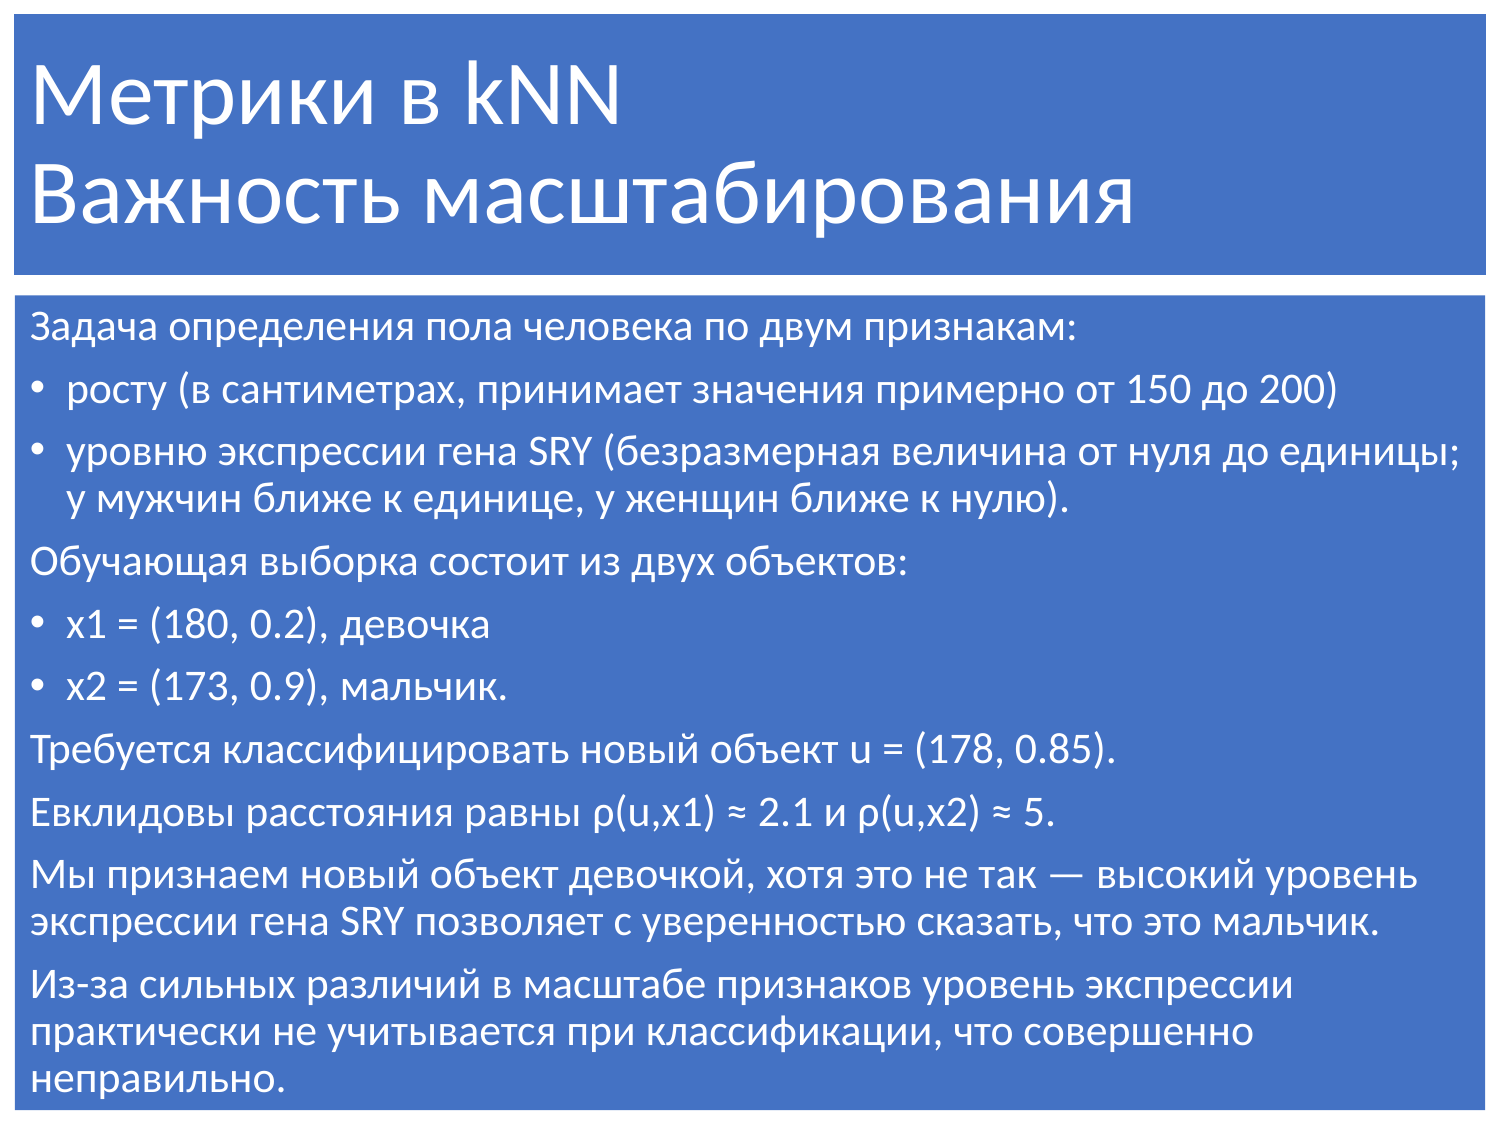

# Метрики в kNN Важность масштабирования
Задача определения пола человека по двум признакам:
росту (в сантиметрах, принимает значения примерно от 150 до 200)
уровню экспрессии гена SRY (безразмерная величина от нуля до единицы; у мужчин ближе к единице, у женщин ближе к нулю).
Обучающая выборка состоит из двух объектов:
x1 = (180, 0.2), девочка
x2 = (173, 0.9), мальчик.
Требуется классифицировать новый объект u = (178, 0.85).
Евклидовы расстояния равны ρ(u,x1) ≈ 2.1 и ρ(u,x2) ≈ 5.
Мы признаем новый объект девочкой, хотя это не так — высокий уровень экспрессии гена SRY позволяет с уверенностью сказать, что это мальчик.
Из-за сильных различий в масштабе признаков уровень экспрессии практически не учитывается при классификации, что совершенно неправильно.